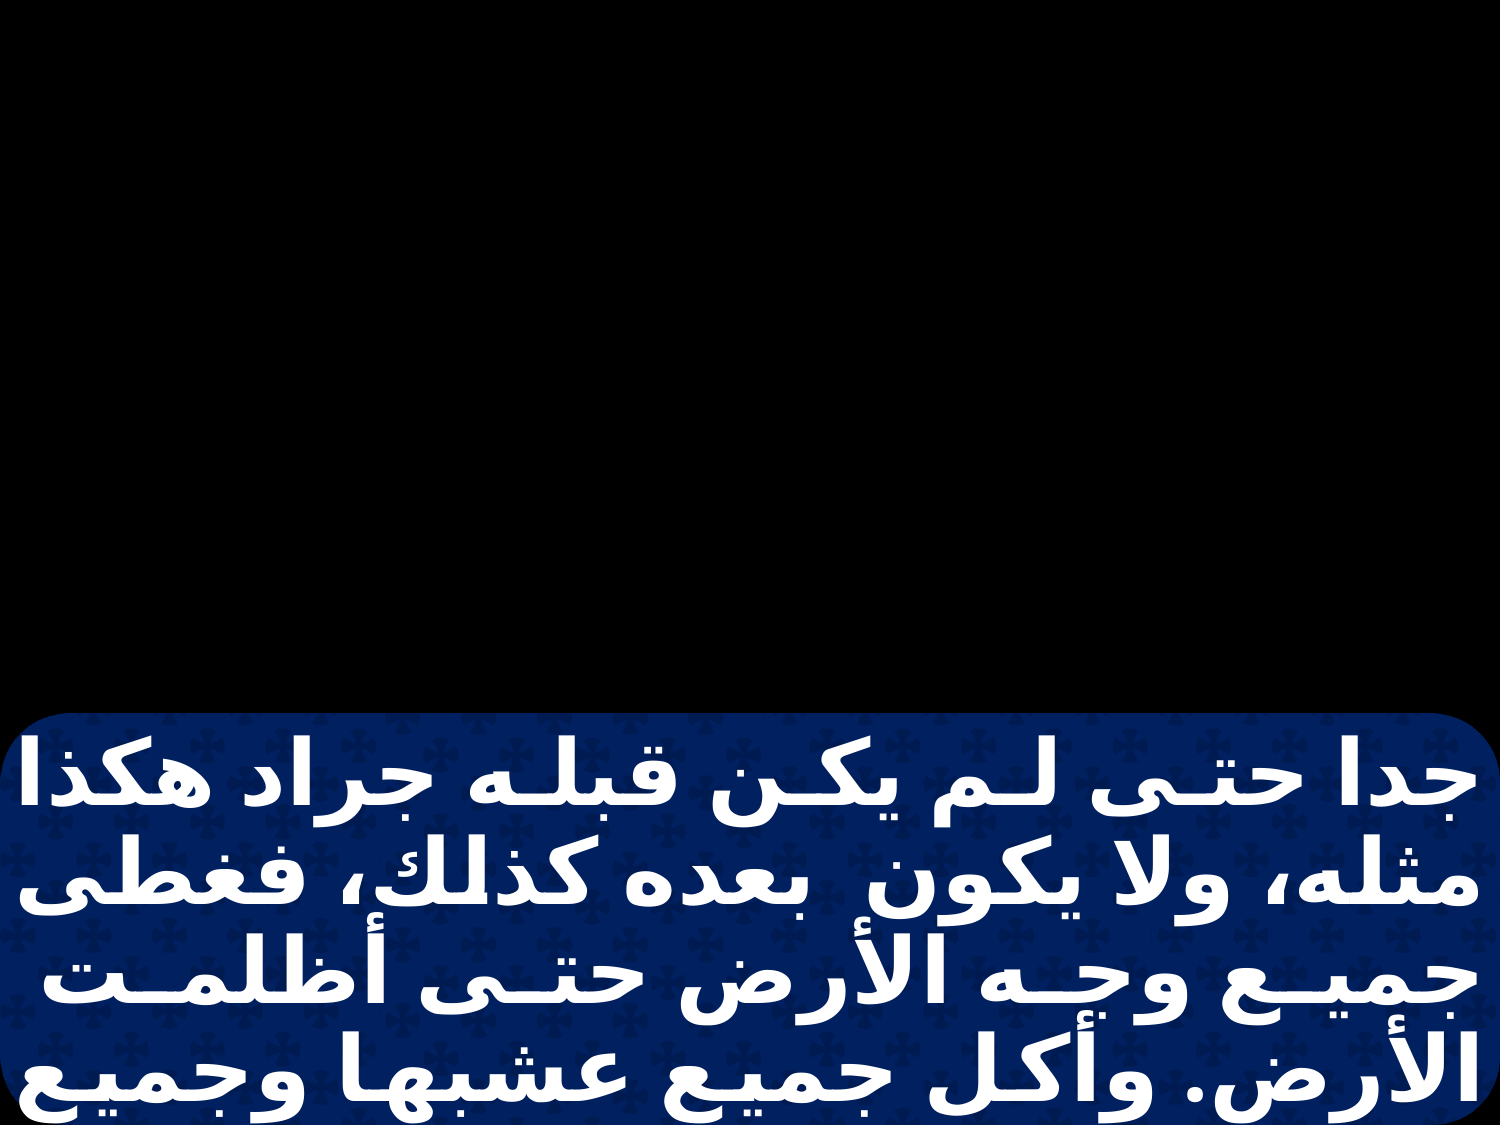

جدا حتى لم يكن قبله جراد هكذا مثله، ولا يكون  بعده كذلك، فغطى جميع وجه الأرض حتى أظلمت  الأرض. وأكل جميع عشبها وجميع ثمر الشجر  الذي تركه البرد، حتى لم يبق شيء أخضر في